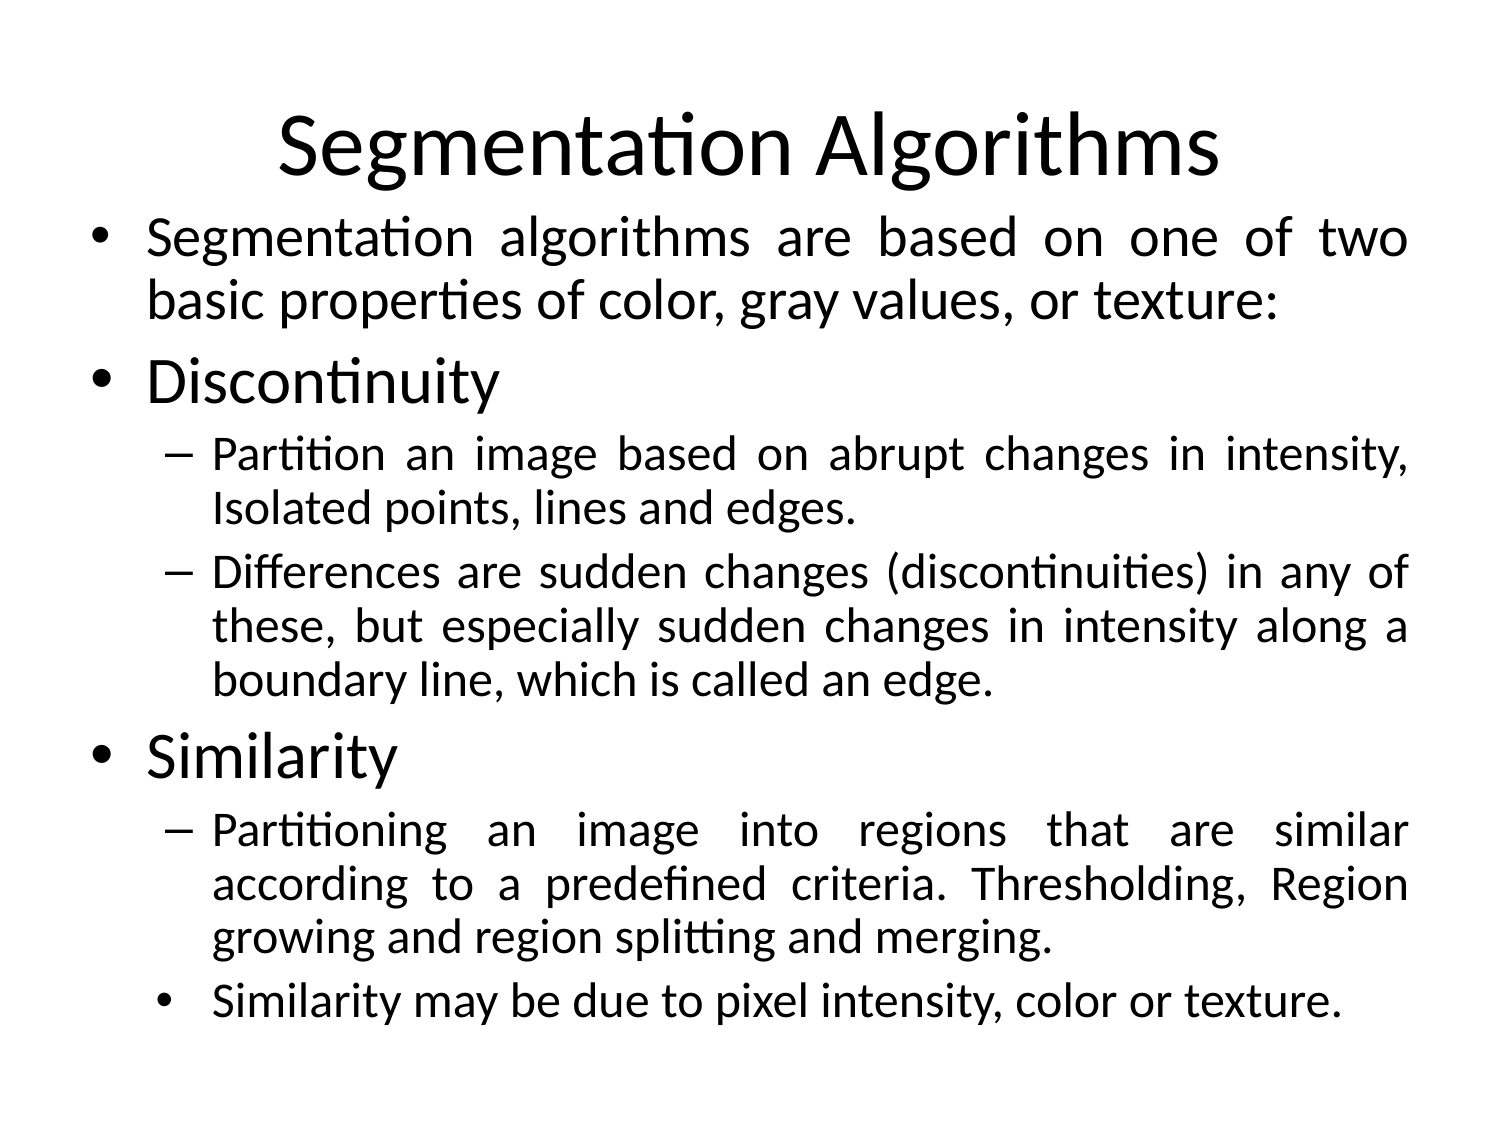

# Segmentation Algorithms
Segmentation algorithms are based on one of two basic properties of color, gray values, or texture:
Discontinuity
Partition an image based on abrupt changes in intensity, Isolated points, lines and edges.
Differences are sudden changes (discontinuities) in any of these, but especially sudden changes in intensity along a boundary line, which is called an edge.
Similarity
Partitioning an image into regions that are similar according to a predefined criteria. Thresholding, Region growing and region splitting and merging.
Similarity may be due to pixel intensity, color or texture.